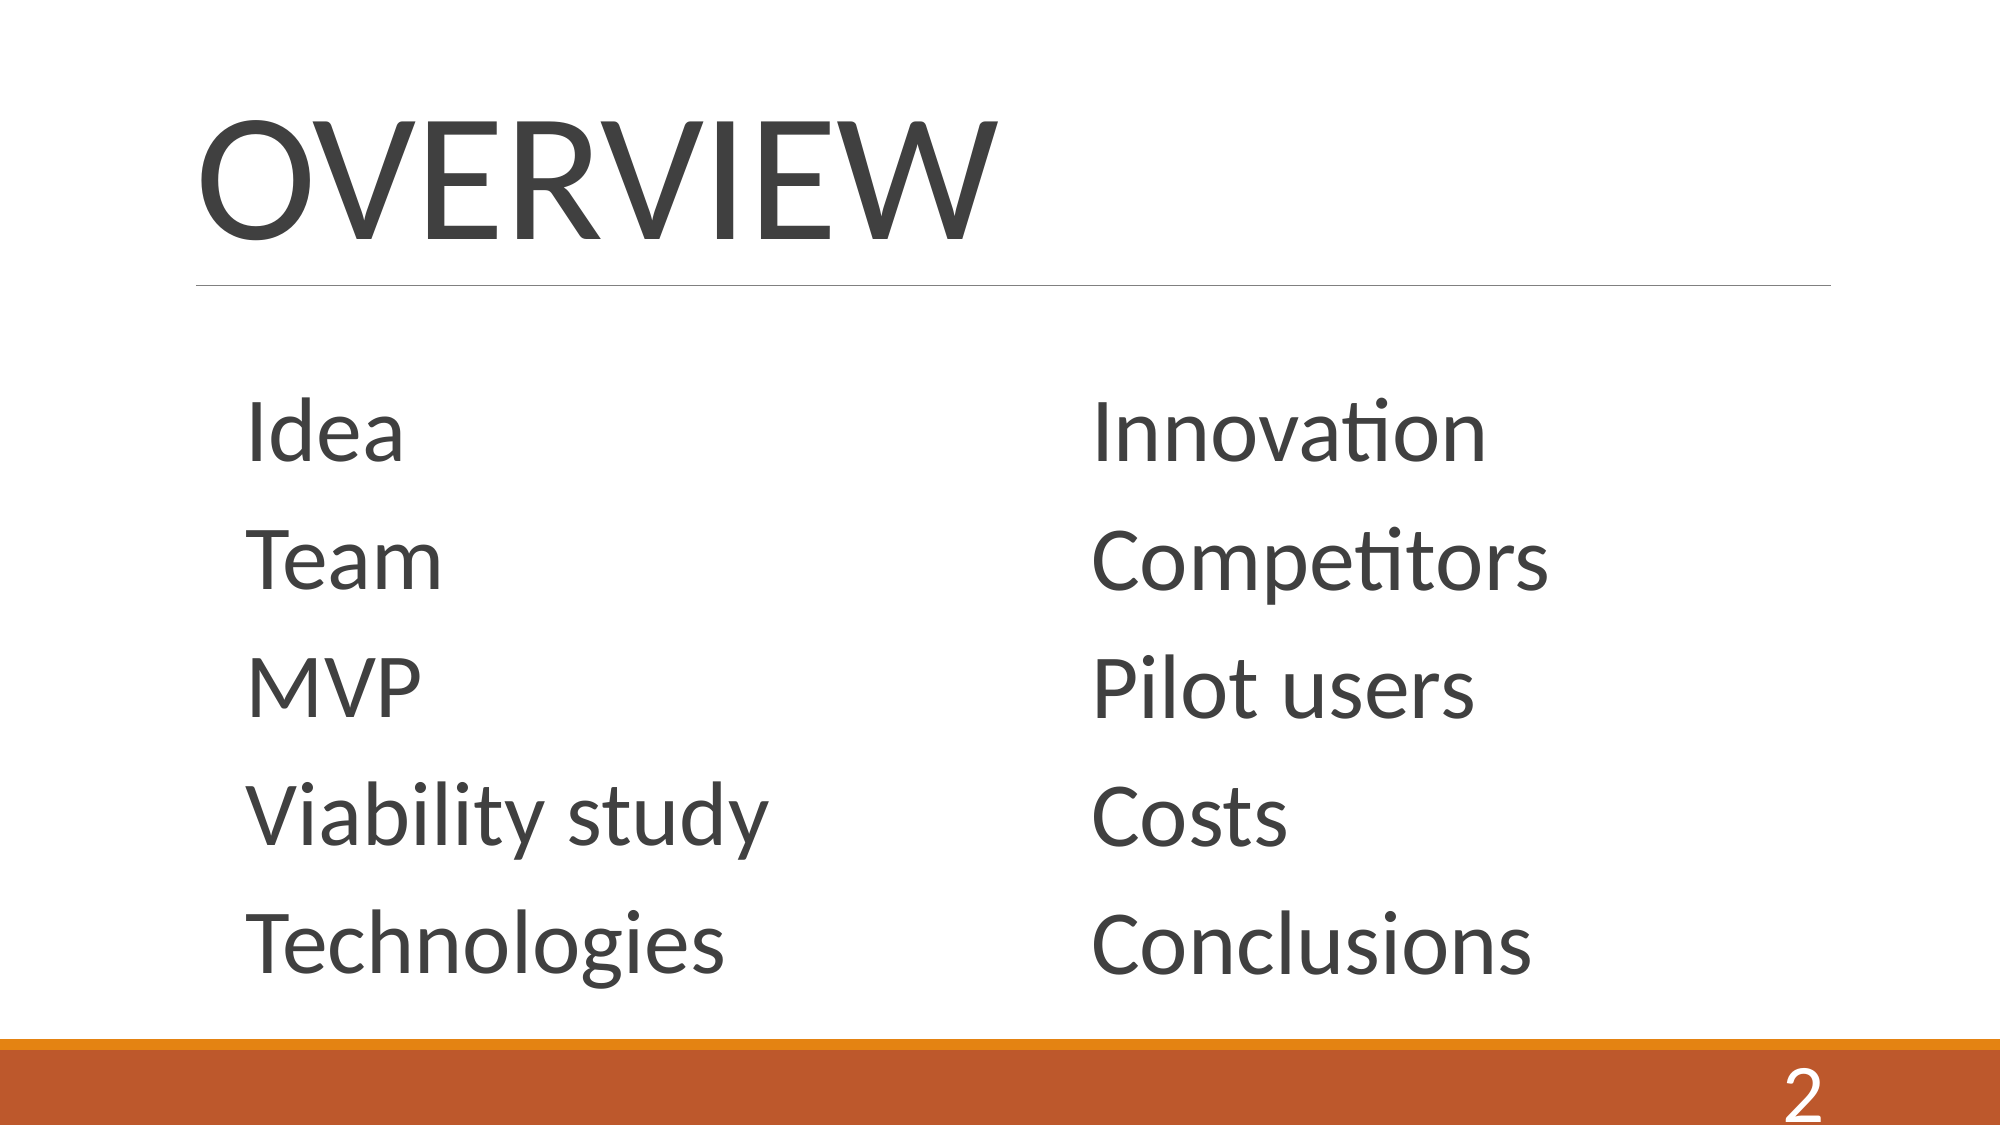

# OVERVIEW
Idea
Team
MVP
Viability study
Technologies
Innovation
Competitors
Pilot users
Costs
Conclusions
2